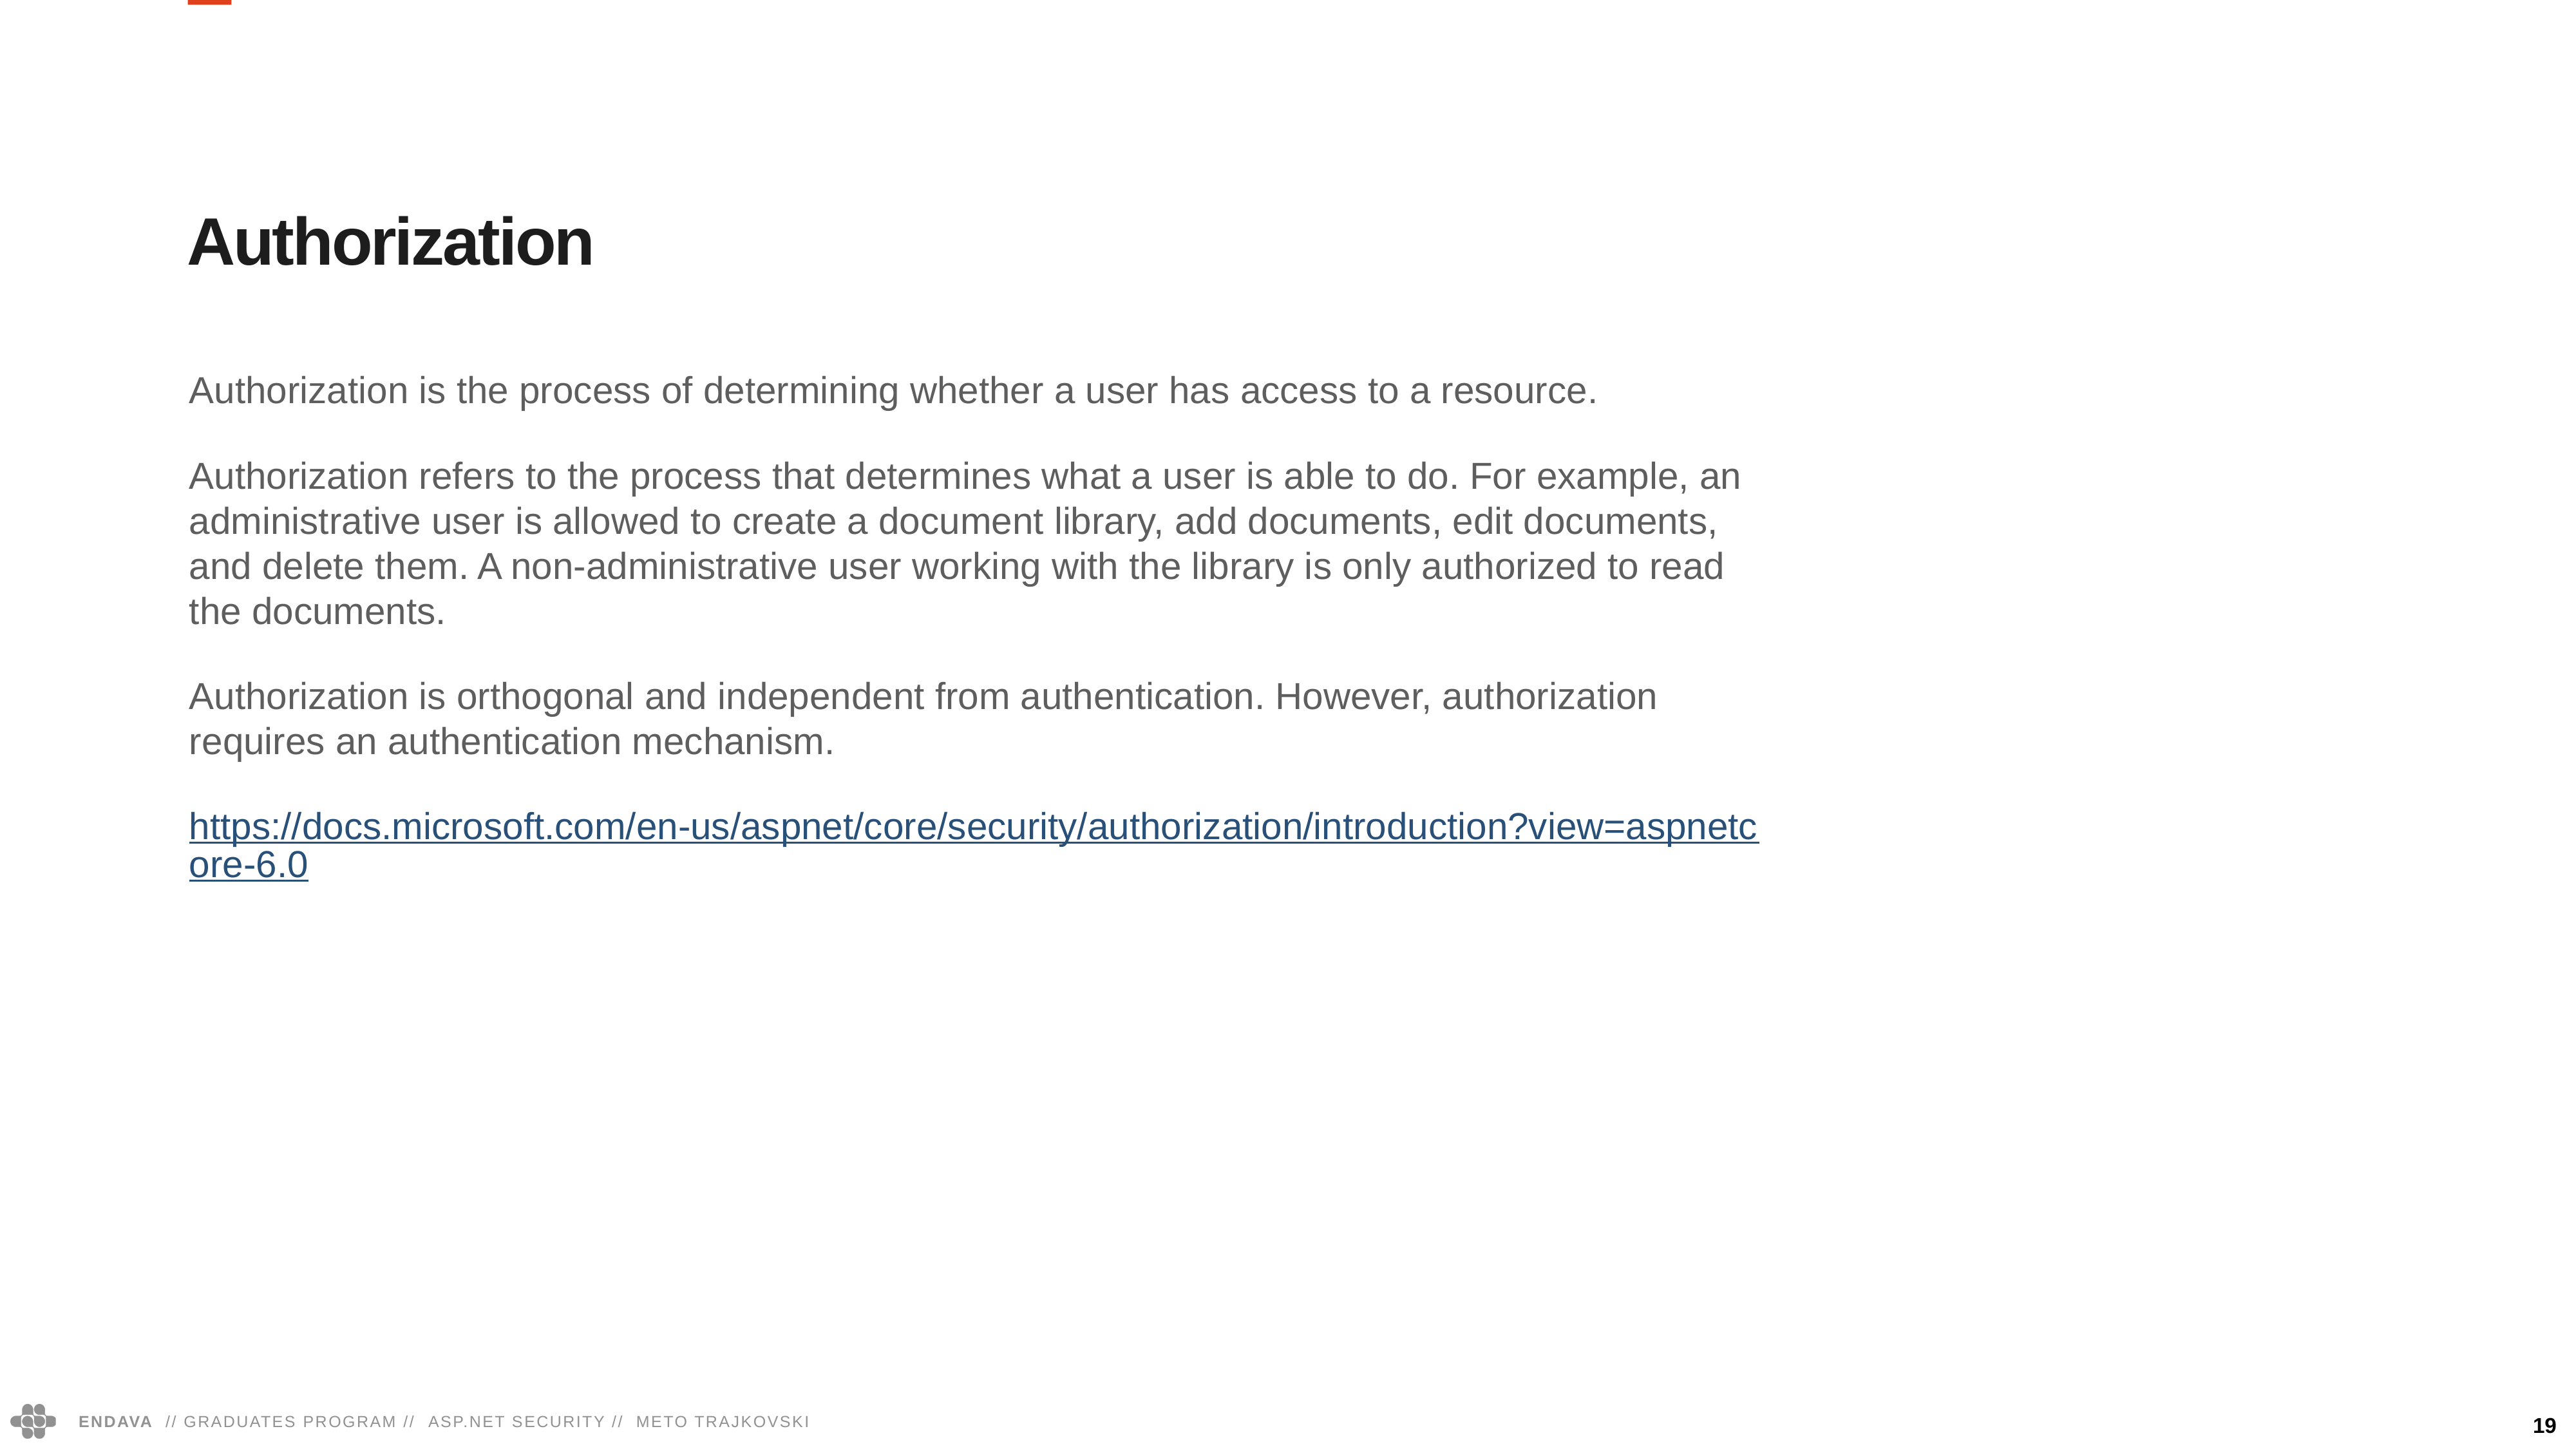

Authorization
Authorization is the process of determining whether a user has access to a resource.
Authorization refers to the process that determines what a user is able to do. For example, an administrative user is allowed to create a document library, add documents, edit documents, and delete them. A non-administrative user working with the library is only authorized to read the documents.
Authorization is orthogonal and independent from authentication. However, authorization requires an authentication mechanism.
https://docs.microsoft.com/en-us/aspnet/core/security/authorization/introduction?view=aspnetcore-6.0
19